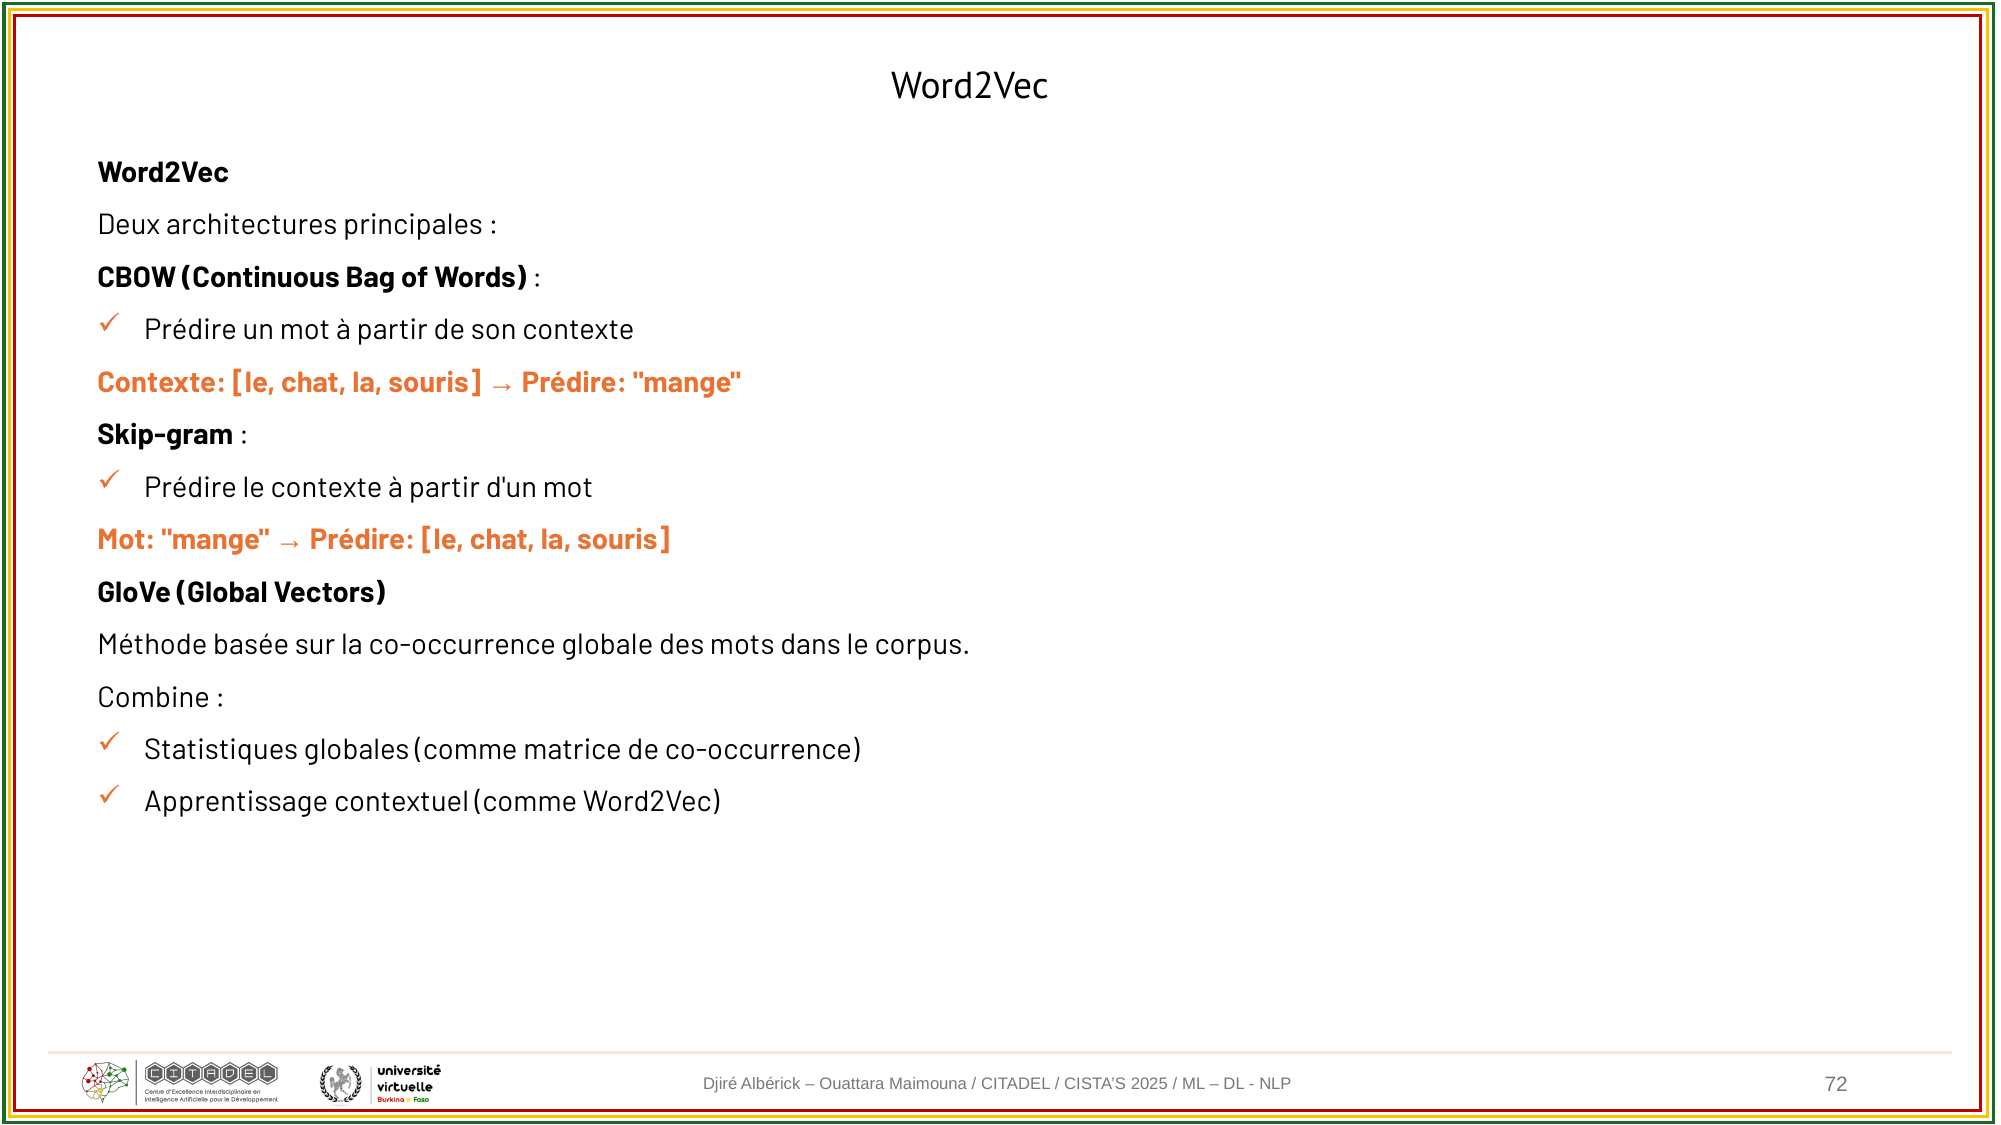

Word2Vec
Word2Vec
Deux architectures principales :
CBOW (Continuous Bag of Words) :
Prédire un mot à partir de son contexte
Contexte: [le, chat, la, souris] → Prédire: "mange"
Skip-gram :
Prédire le contexte à partir d'un mot
Mot: "mange" → Prédire: [le, chat, la, souris]
GloVe (Global Vectors)
Méthode basée sur la co-occurrence globale des mots dans le corpus.
Combine :
Statistiques globales (comme matrice de co-occurrence)
Apprentissage contextuel (comme Word2Vec)

72